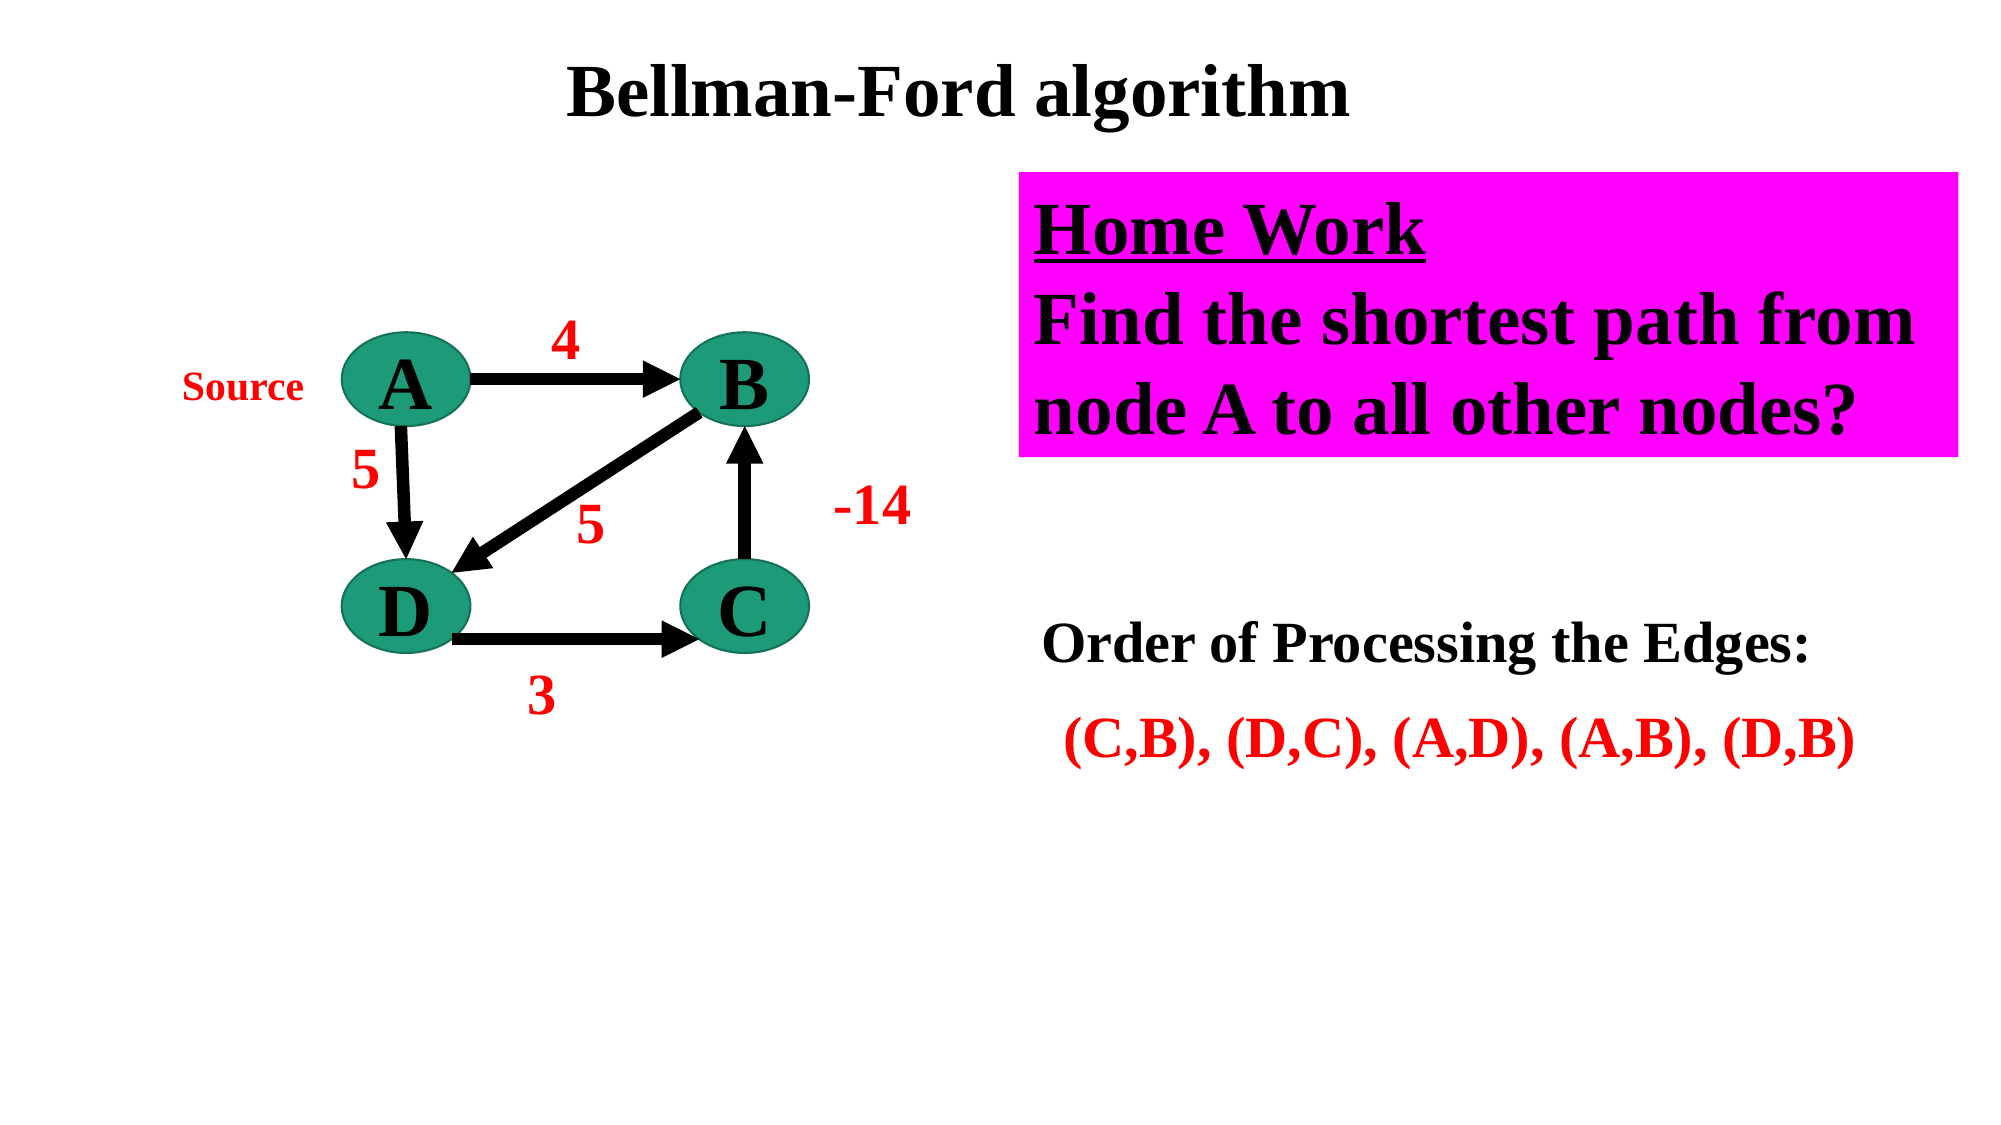

Bellman-Ford algorithm
Home Work
Find the shortest path from node A to all other nodes?
4
A
B
Source
5
-14
5
D
C
3

Order of Processing the Edges:
(C,B), (D,C), (A,D), (A,B), (D,B)